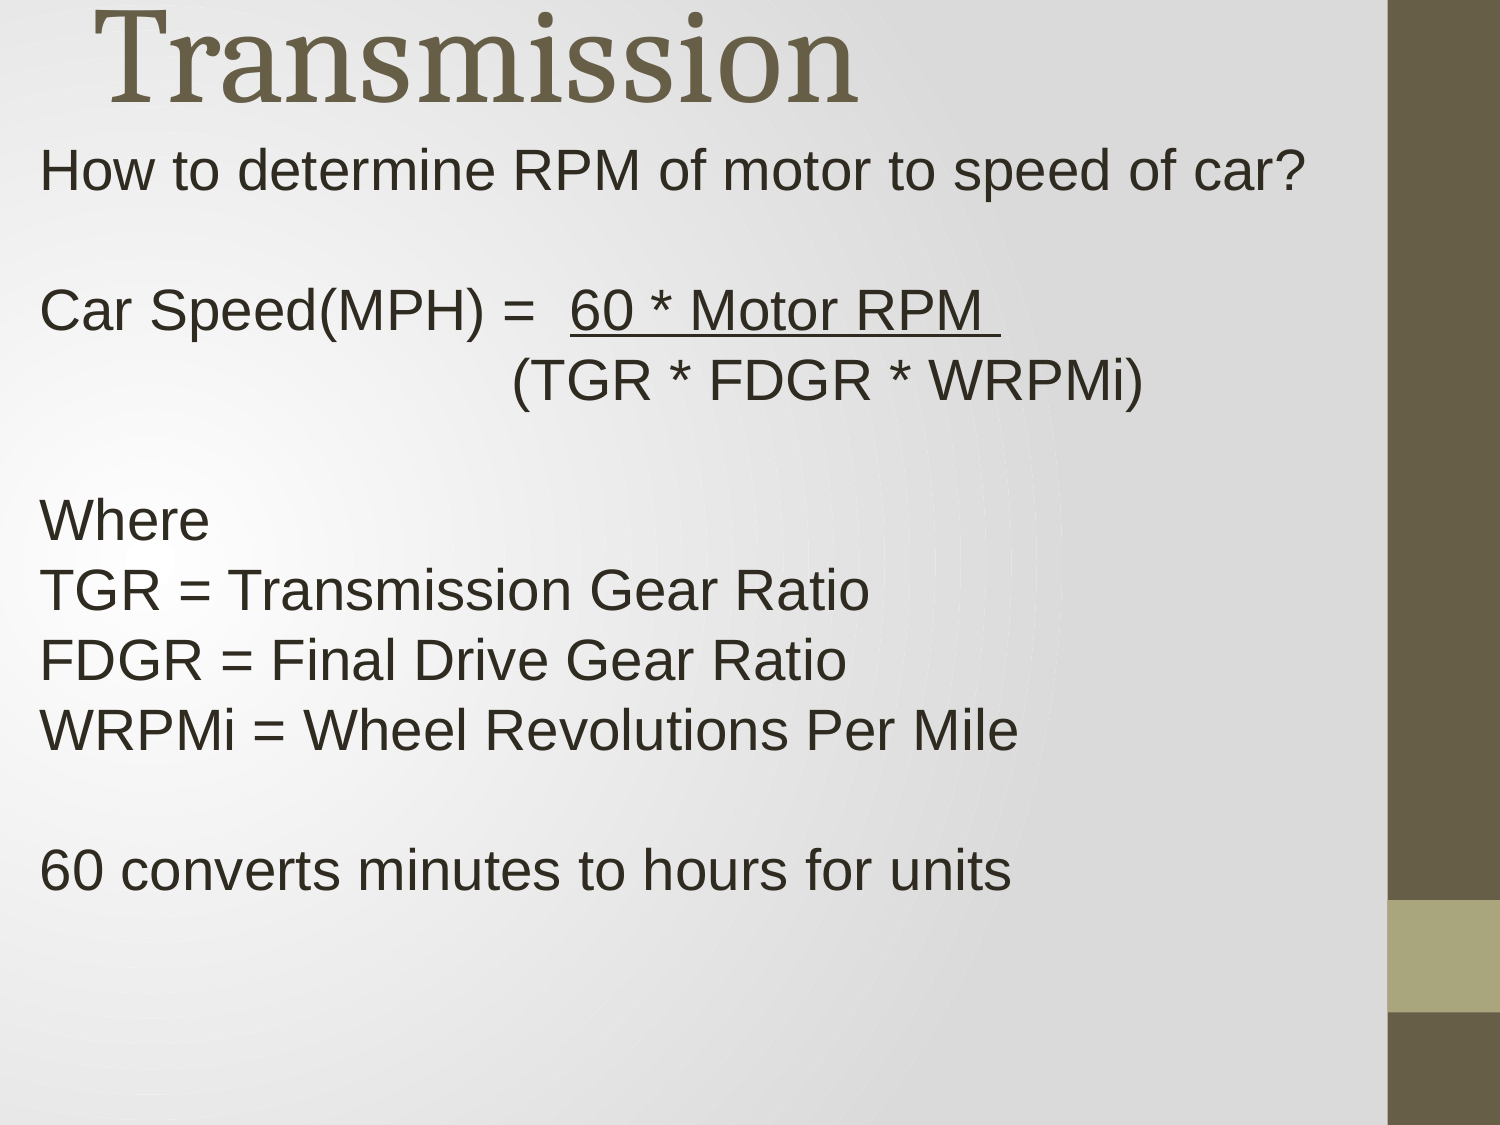

# Transmission
How to determine RPM of motor to speed of car?

Car Speed(MPH) =  60 * Motor RPM
                             (TGR * FDGR * WRPMi)

Where
TGR = Transmission Gear Ratio
FDGR = Final Drive Gear Ratio
WRPMi = Wheel Revolutions Per Mile

60 converts minutes to hours for units